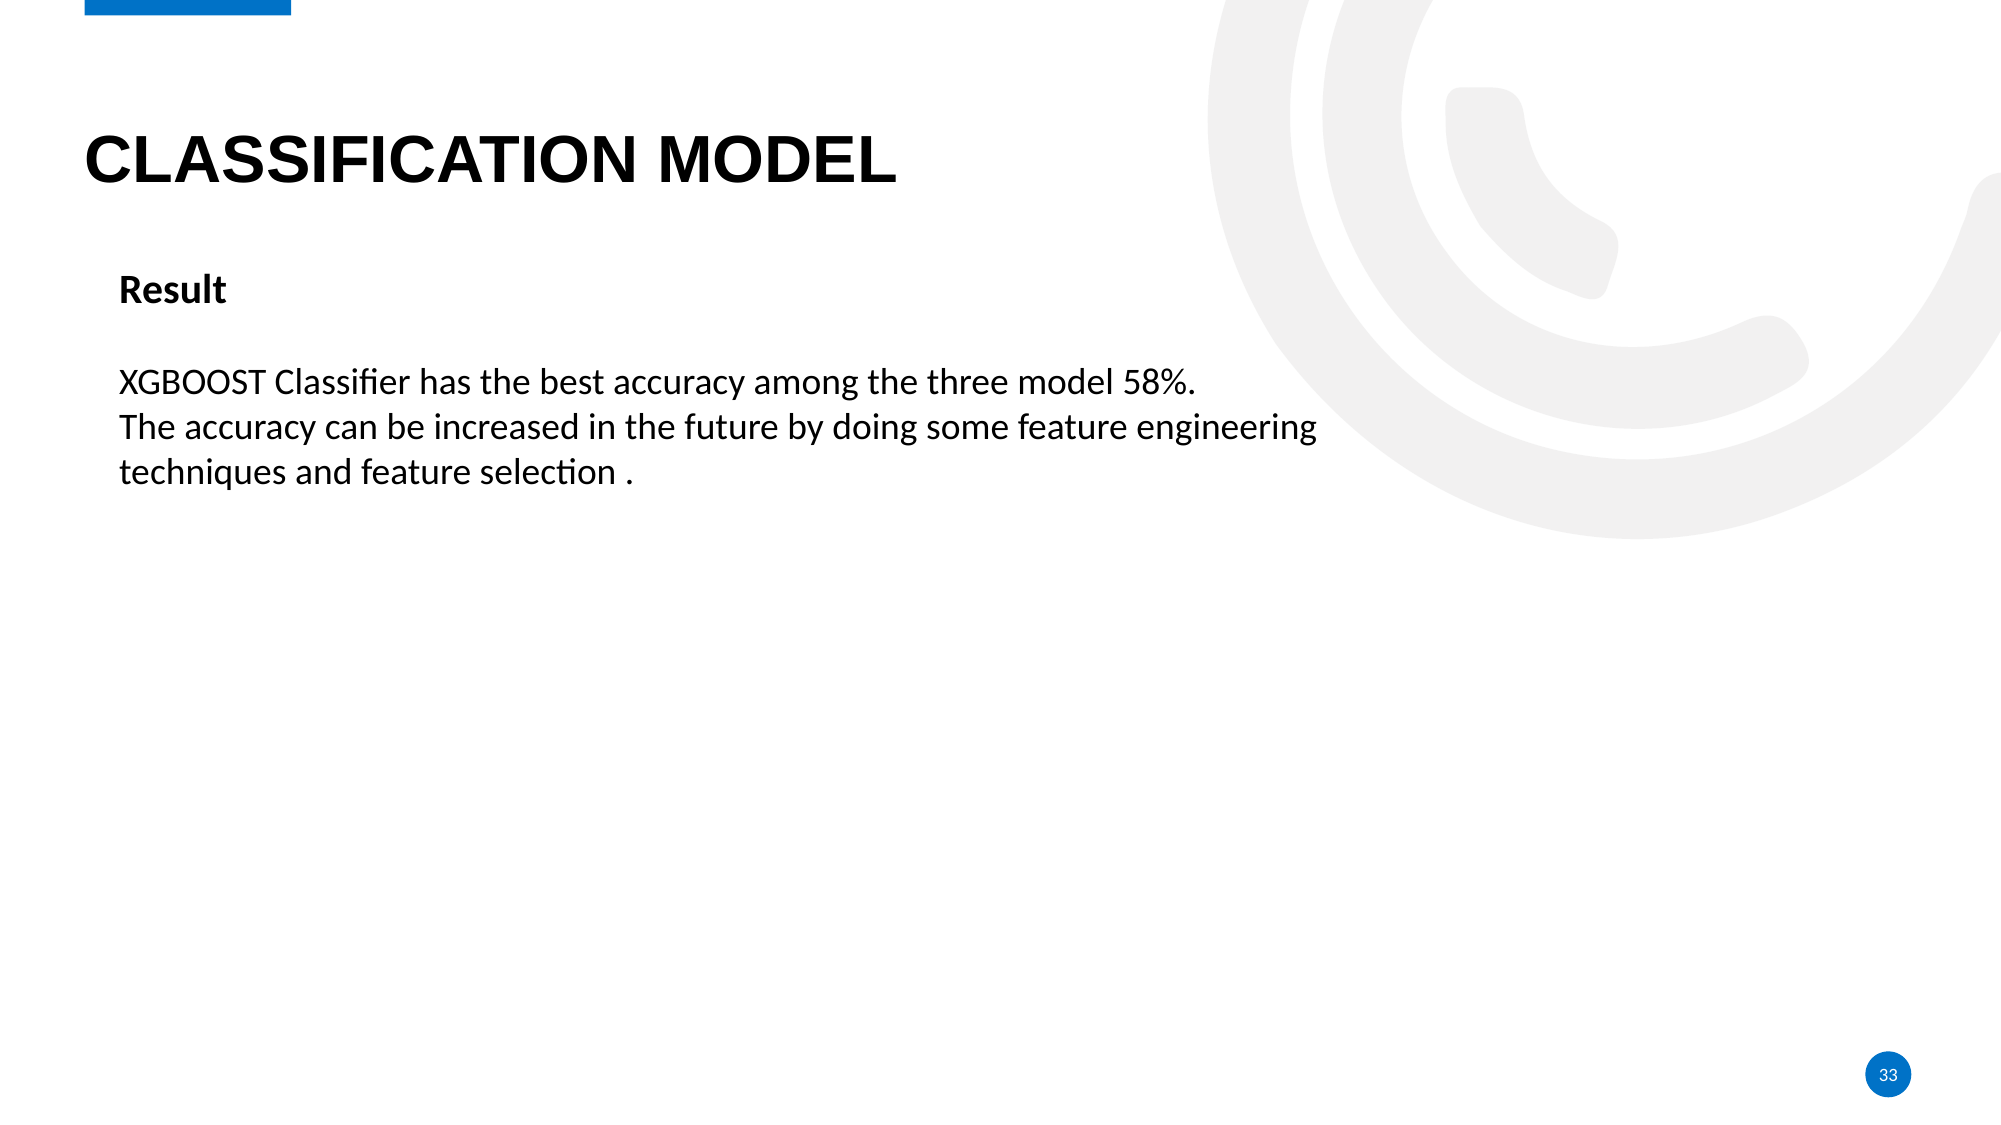

# Classification Model
Result

XGBOOST Classifier has the best accuracy among the three model 58%.
The accuracy can be increased in the future by doing some feature engineering
techniques and feature selection .

33